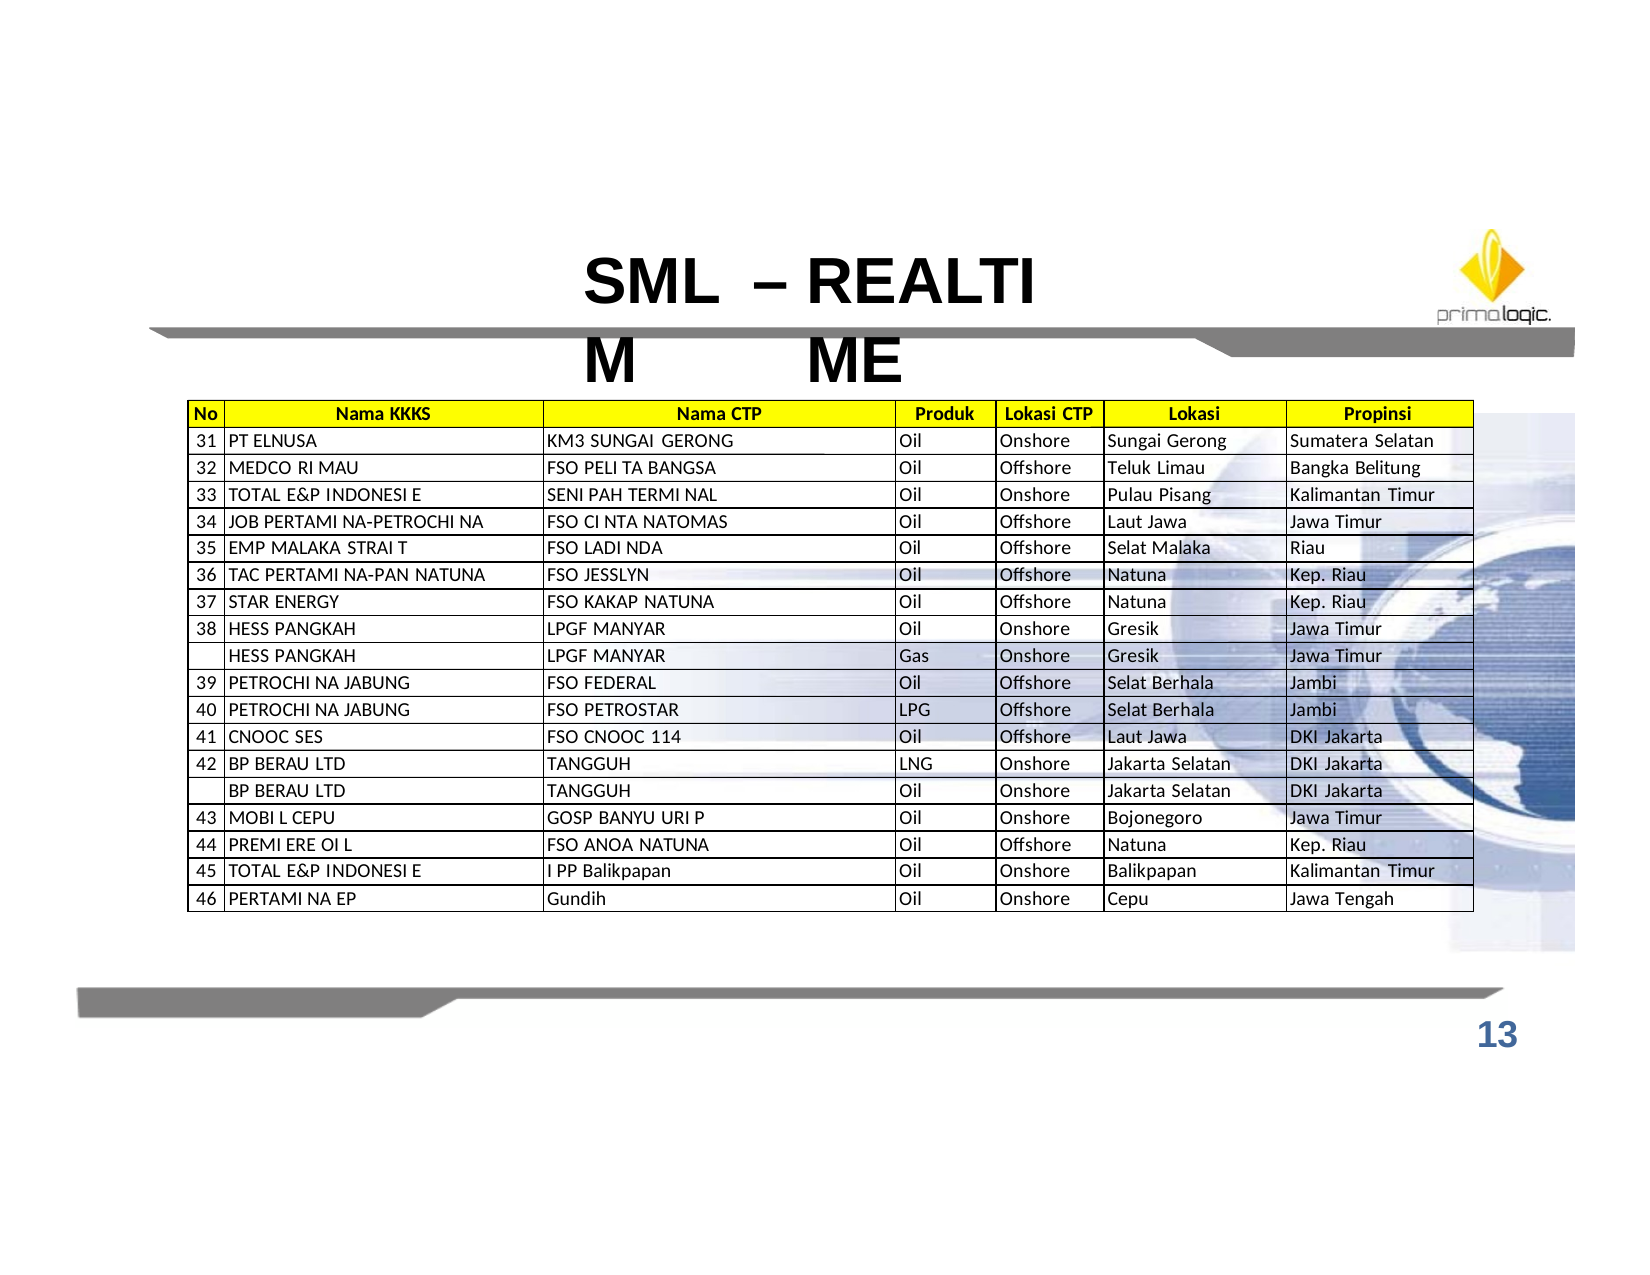

SMLM
–
REALTIME

No

Nama KKKS
Nama CTP
Produk
Lokasi CTP
Lokasi
Propinsi

31

PT ELNUSA
KM3 SUNGAI GERONG
Oil
Onshore
Sungai Gerong
Sumatera Selatan

32
MEDCO RI MAU
FSO PELI TA BANGSA
Oil
Offshore
Teluk Limau
Bangka Belitung

33
TOTAL E&P INDONESI E
SENI PAH TERMI NAL
Oil
Onshore
Pulau Pisang
Kalimantan Timur

34

JOB PERTAMI NA‐PETROCHI NA
FSO CI NTA NATOMAS
Oil
Offshore
Laut Jawa
Jawa Timur

35

EMP MALAKA STRAI T
FSO LADI NDA
Oil
Offshore
Selat Malaka
Riau

36
TAC PERTAMI NA‐PAN NATUNA
FSO JESSLYN
Oil
Offshore
Natuna
Kep. Riau

37
STAR ENERGY
FSO KAKAP NATUNA
Oil
Offshore
Natuna
Kep. Riau

38

HESS PANGKAH
LPGF MANYAR
Oil
Onshore
Gresik
Jawa Timur

HESS PANGKAH
LPGF MANYAR
Gas
Onshore
Gresik
Jawa Timur

39
PETROCHI NA JABUNG
FSO FEDERAL
Oil
Offshore
Selat Berhala
Jambi

40

PETROCHI NA JABUNG
FSO PETROSTAR
LPG
Offshore
Selat Berhala
Jambi

41

CNOOC SES
FSO CNOOC 114
Oil
Offshore
Laut Jawa
DKI Jakarta

42
BP BERAU LTD
TANGGUH
LNG
Onshore
Jakarta Selatan
DKI Jakarta

BP BERAU LTD
TANGGUH
Oil
Onshore
Jakarta Selatan
DKI Jakarta

43

MOBI L CEPU
GOSP BANYU URI P
Oil
Onshore
Bojonegoro
Jawa Timur

44

PREMI ERE OI L
FSO ANOA NATUNA
Oil
Offshore
Natuna
Kep. Riau

45
TOTAL E&P INDONESI E
I PP Balikpapan
Oil
Onshore
Balikpapan
Kalimantan Timur

46
PERTAMI NA EP
Gundih
Oil
Onshore
Cepu
Jawa Tengah

13